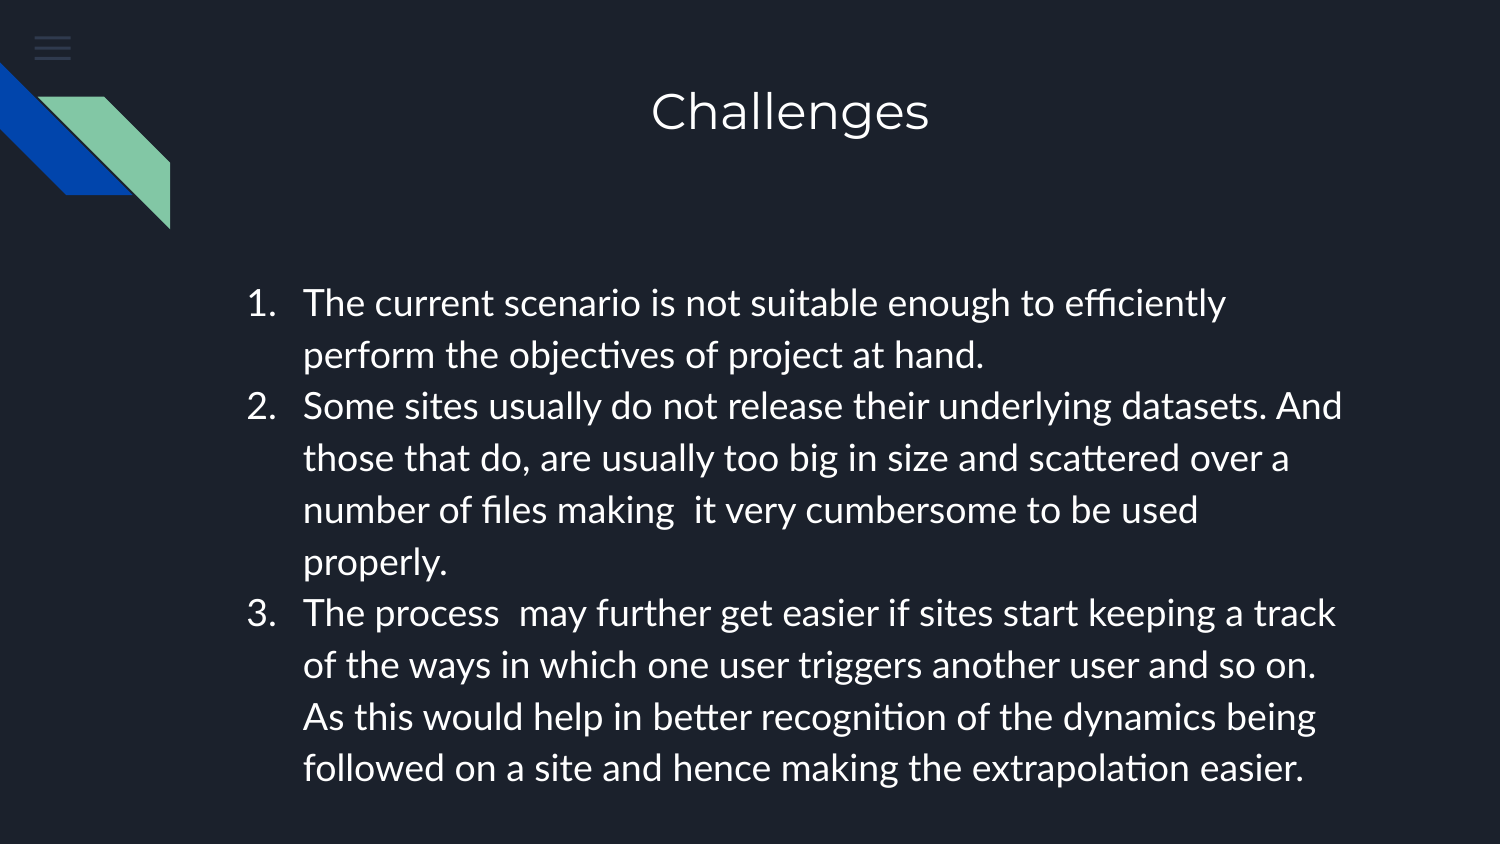

# Challenges
The current scenario is not suitable enough to efficiently perform the objectives of project at hand.
Some sites usually do not release their underlying datasets. And those that do, are usually too big in size and scattered over a number of files making  it very cumbersome to be used properly.
The process  may further get easier if sites start keeping a track of the ways in which one user triggers another user and so on. As this would help in better recognition of the dynamics being followed on a site and hence making the extrapolation easier.